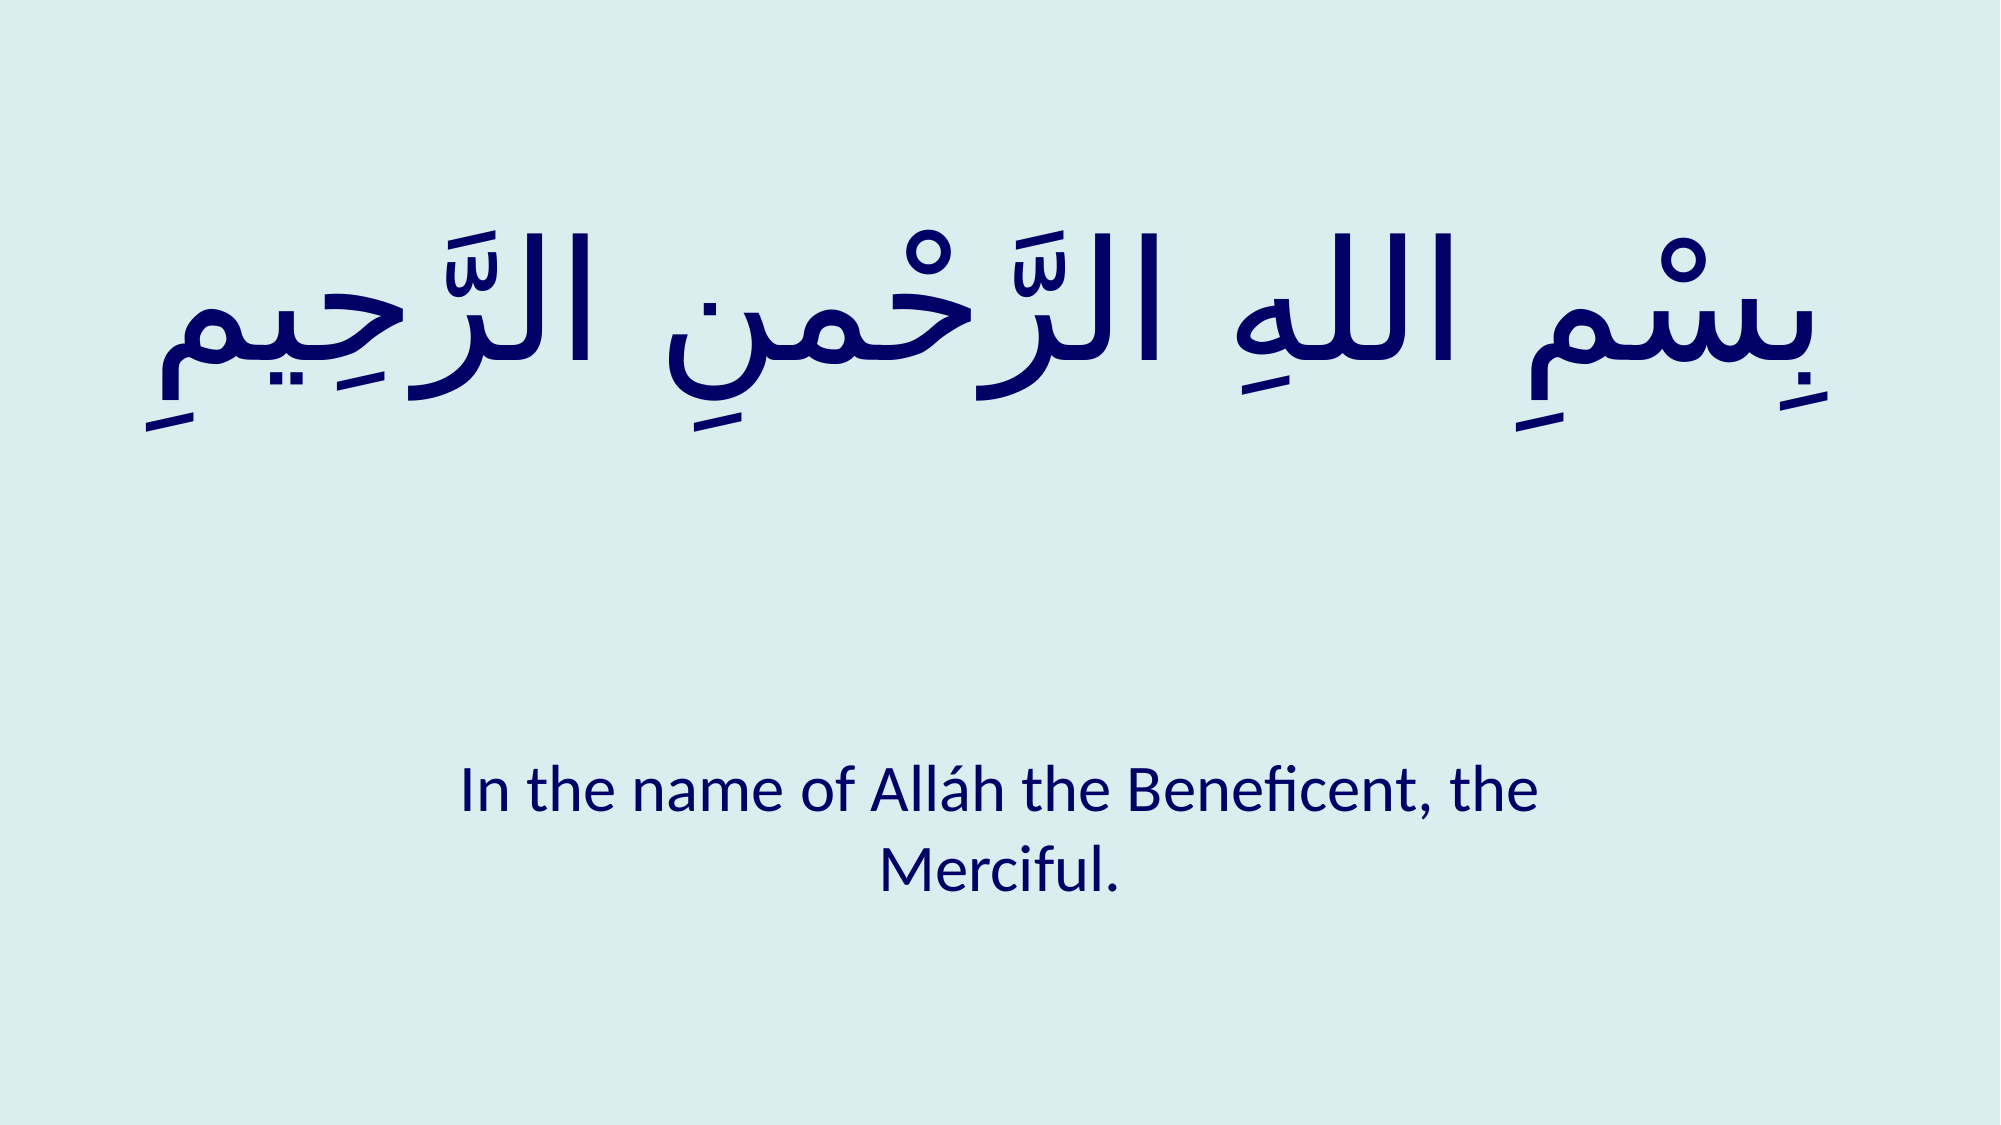

# بِسْمِ اللهِ الرَّحْمنِ الرَّحِيمِ
In the name of Alláh the Beneficent, the Merciful.